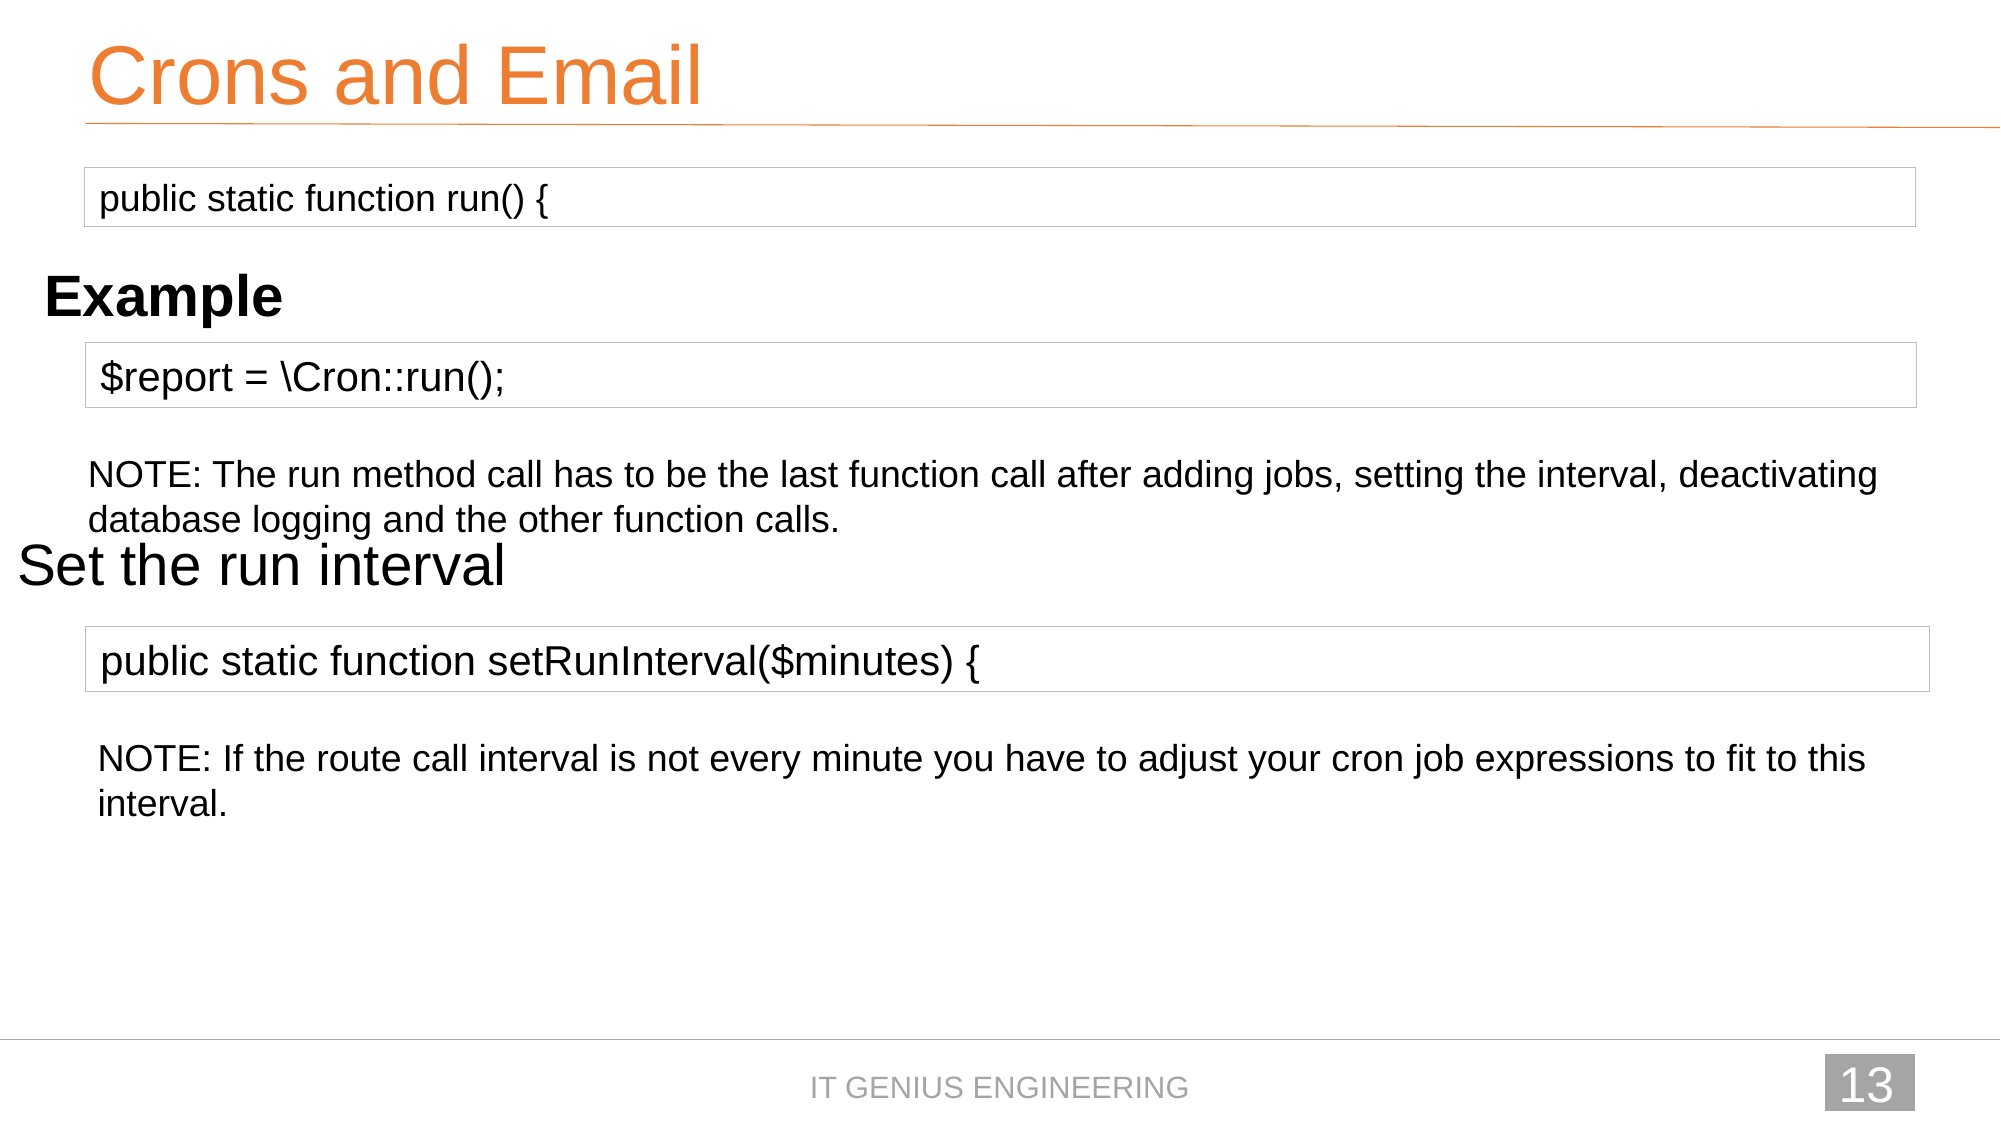

Crons and Email
public static function run() {
Example
$report = \Cron::run();
NOTE: The run method call has to be the last function call after adding jobs, setting the interval, deactivating database logging and the other function calls.
Set the run interval
public static function setRunInterval($minutes) {
NOTE: If the route call interval is not every minute you have to adjust your cron job expressions to fit to this interval.
136
IT GENIUS ENGINEERING